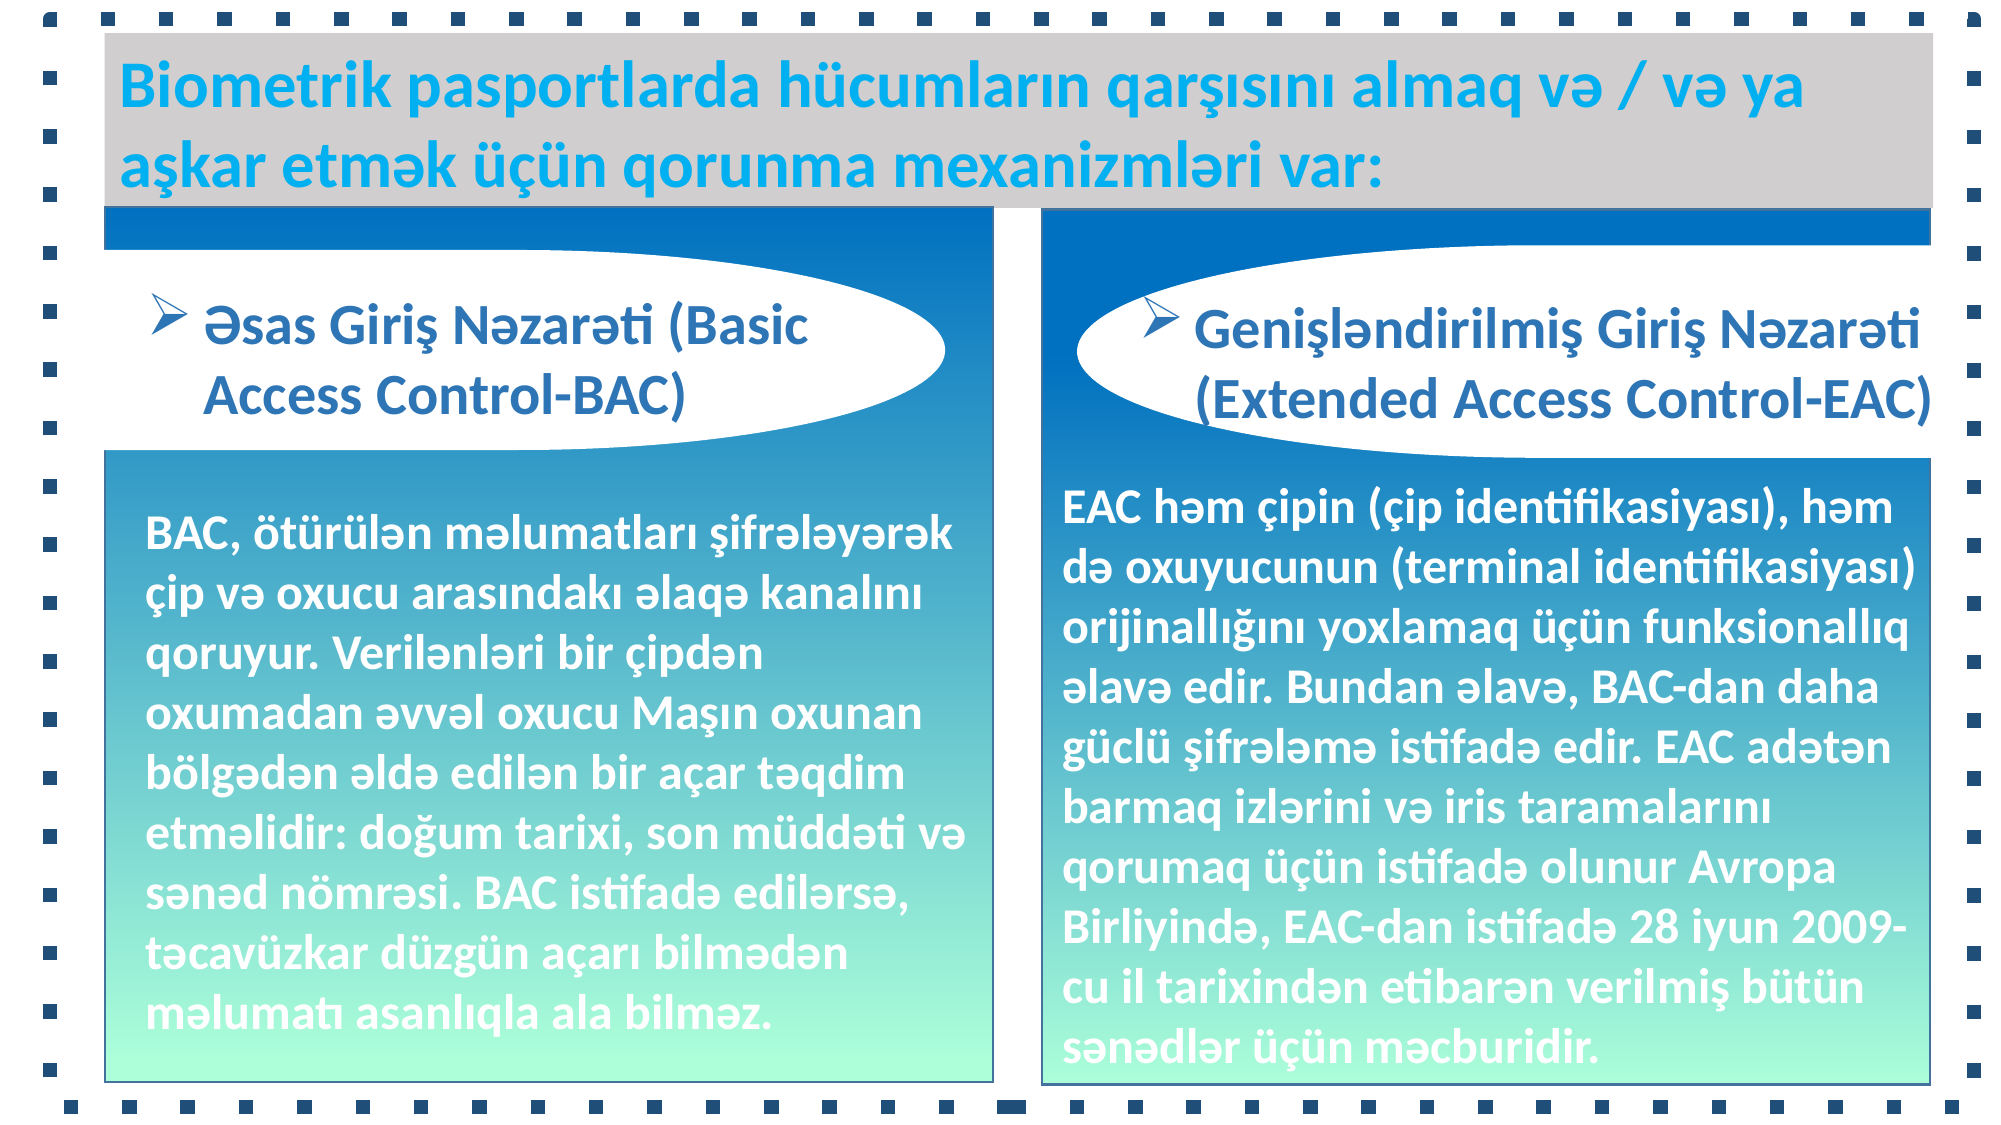

Biometrik pasportlarda hücumların qarşısını almaq və / və ya aşkar etmək üçün qorunma mexanizmləri var:

Əsas Giriş Nəzarəti (Basic Access Control-BAC)
Genişləndirilmiş Giriş Nəzarəti (Extended Access Control-EAC)
EAC həm çipin (çip identifikasiyası), həm də oxuyucunun (terminal identifikasiyası) orijinallığını yoxlamaq üçün funksionallıq əlavə edir. Bundan əlavə, BAC-dan daha güclü şifrələmə istifadə edir. EAC adətən barmaq izlərini və iris taramalarını qorumaq üçün istifadə olunur Avropa Birliyində, EAC-dan istifadə 28 iyun 2009-cu il tarixindən etibarən verilmiş bütün sənədlər üçün məcburidir.
BAC, ötürülən məlumatları şifrələyərək çip və oxucu arasındakı əlaqə kanalını qoruyur. Verilənləri bir çipdən oxumadan əvvəl oxucu Maşın oxunan bölgədən əldə edilən bir açar təqdim etməlidir: doğum tarixi, son müddəti və sənəd nömrəsi. BAC istifadə edilərsə, təcavüzkar düzgün açarı bilmədən məlumatı asanlıqla ala bilməz.